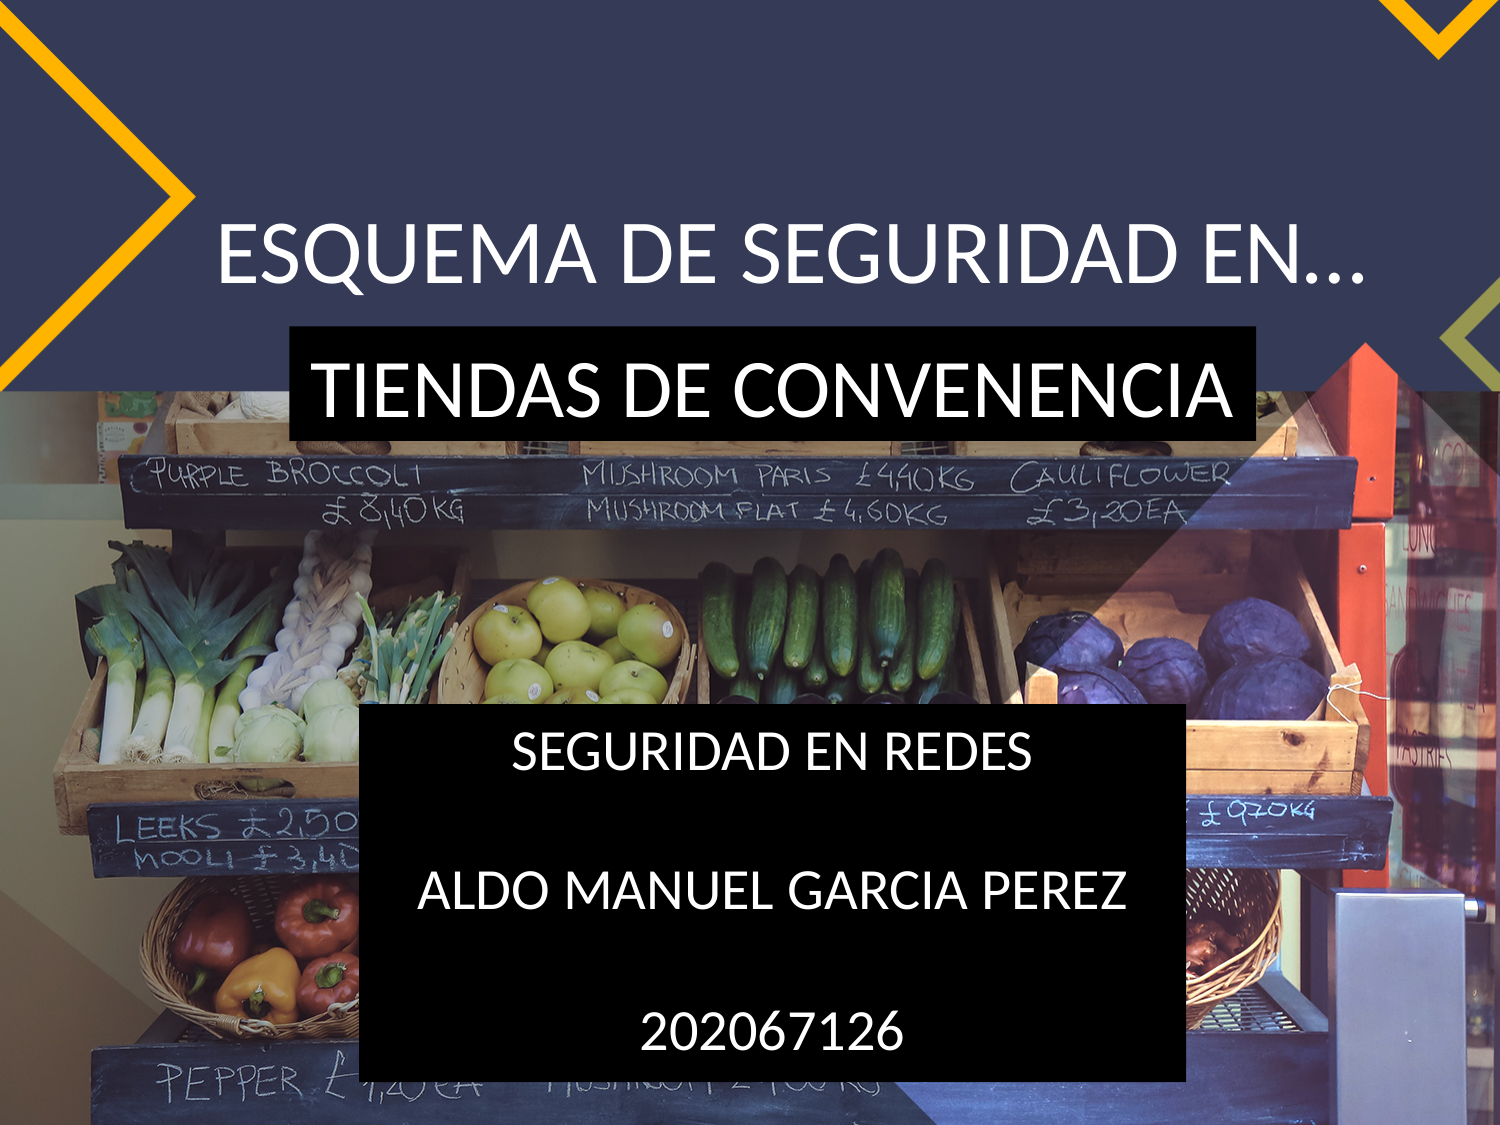

# ESQUEMA DE SEGURIDAD EN…
TIENDAS DE CONVENENCIA
SEGURIDAD EN REDES

ALDO MANUEL GARCIA PEREZ

202067126